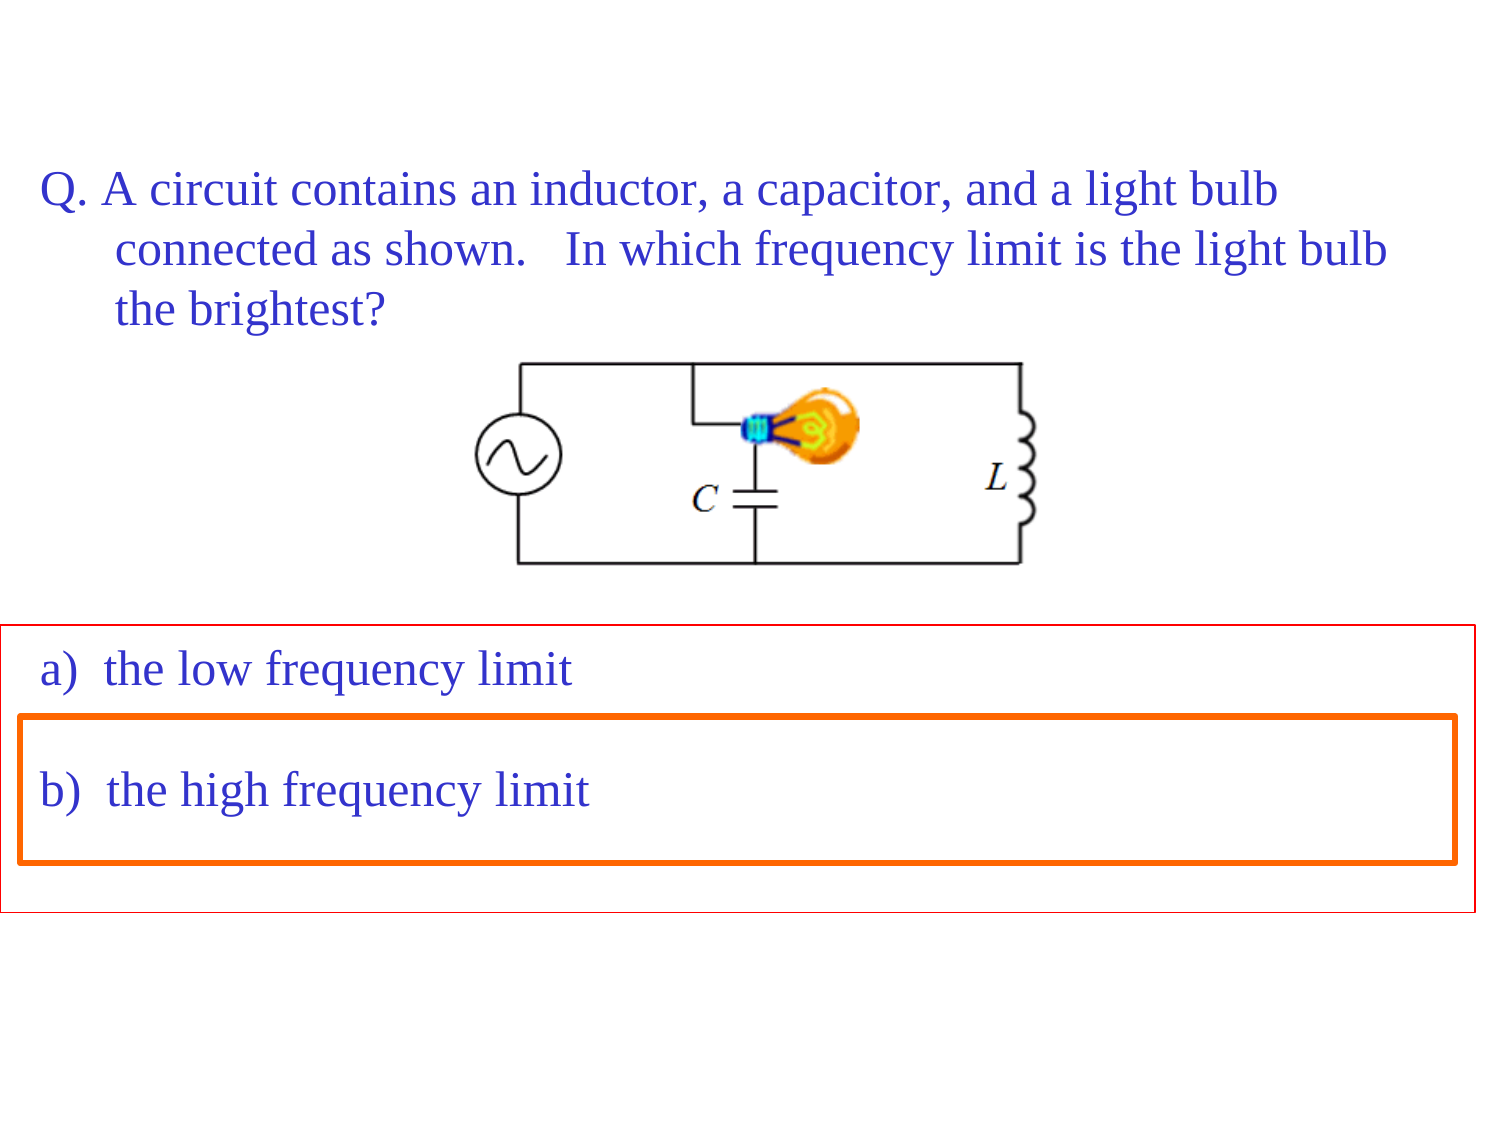

Q. A circuit contains an inductor, a capacitor, and a light bulb connected as shown.	In which frequency limit is the light bulb the brightest?

the low frequency limit

the high frequency limit